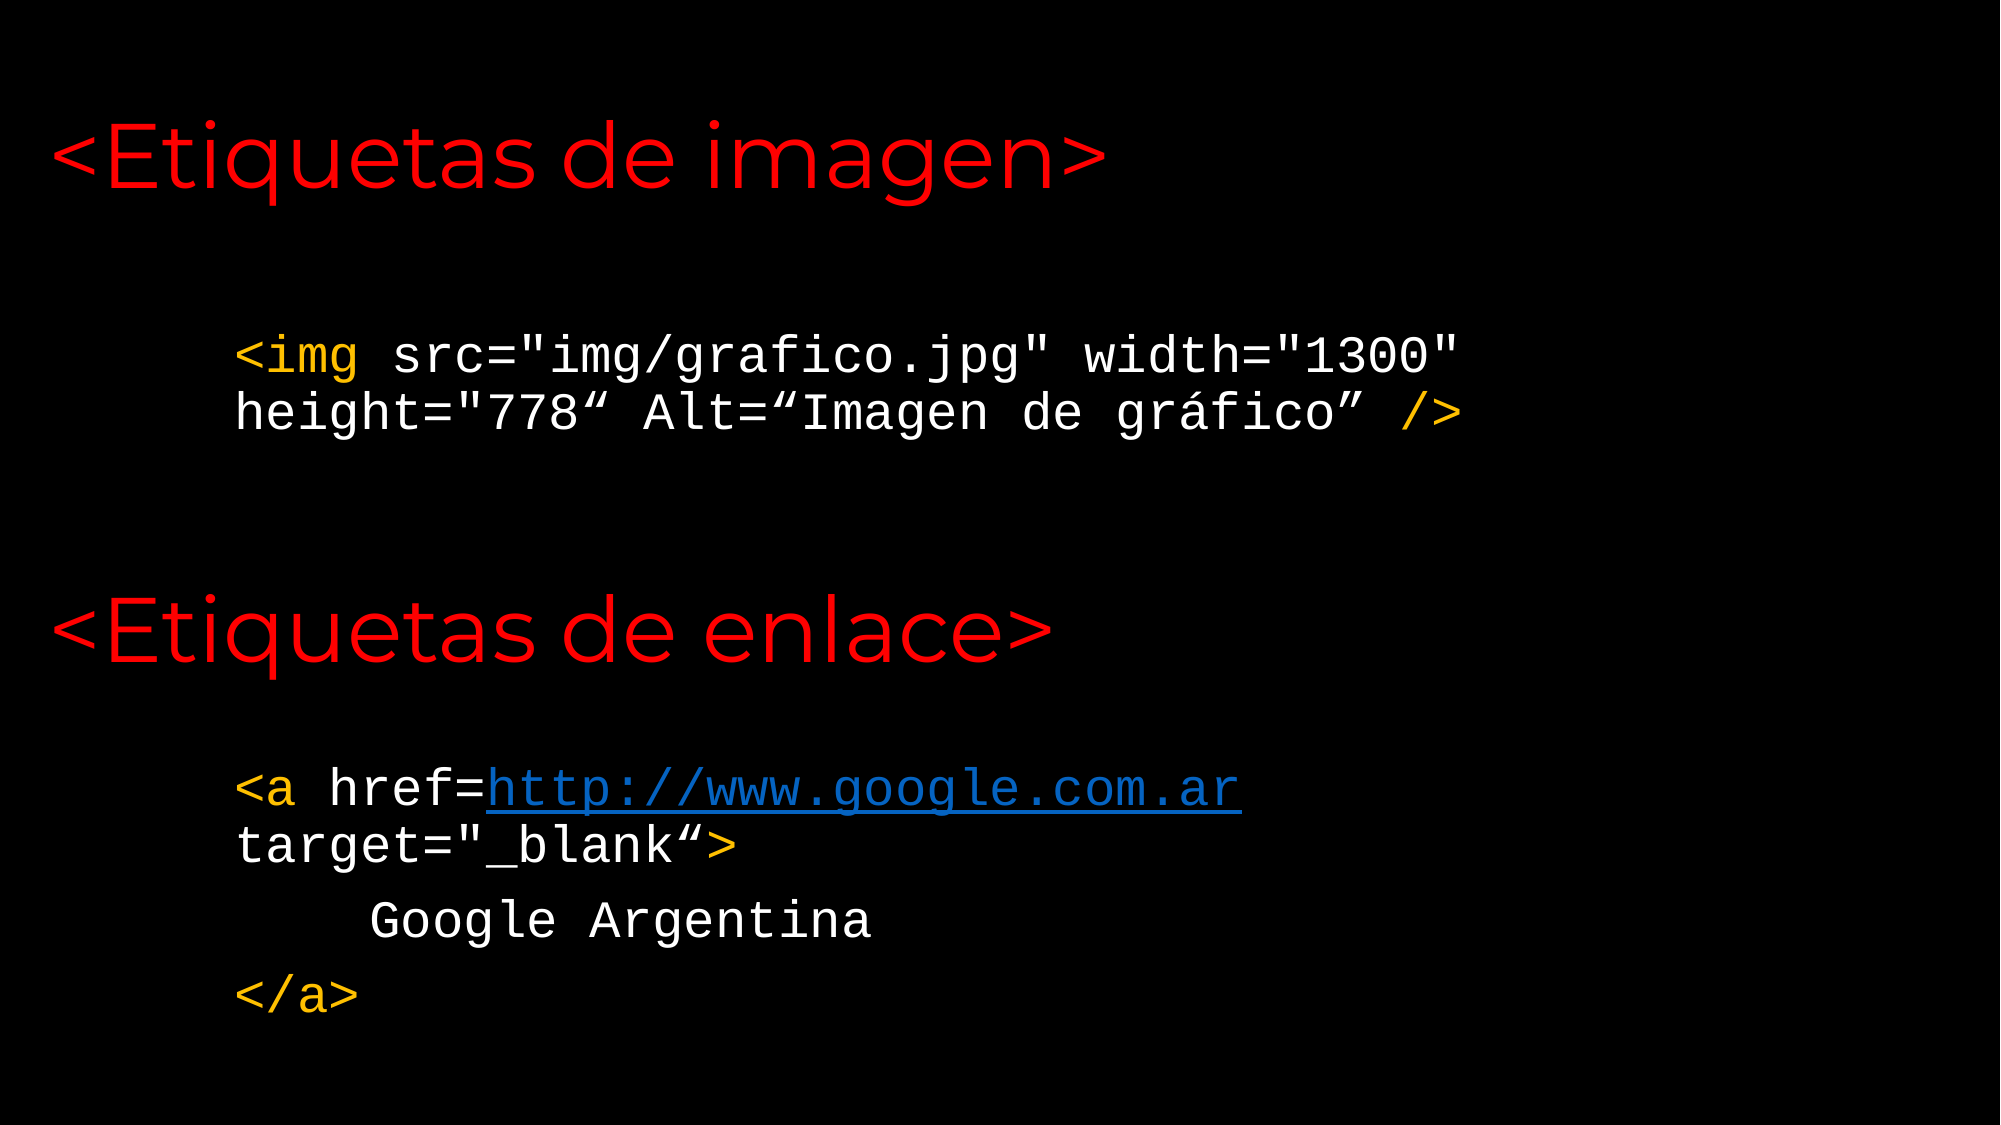

<Etiquetas de imagen>
<img src="img/grafico.jpg" width="1300" height="778“ Alt=“Imagen de gráfico” />

<a href=http://www.google.com.ar target="_blank“>
	Google Argentina
</a>

<Etiquetas de enlace>